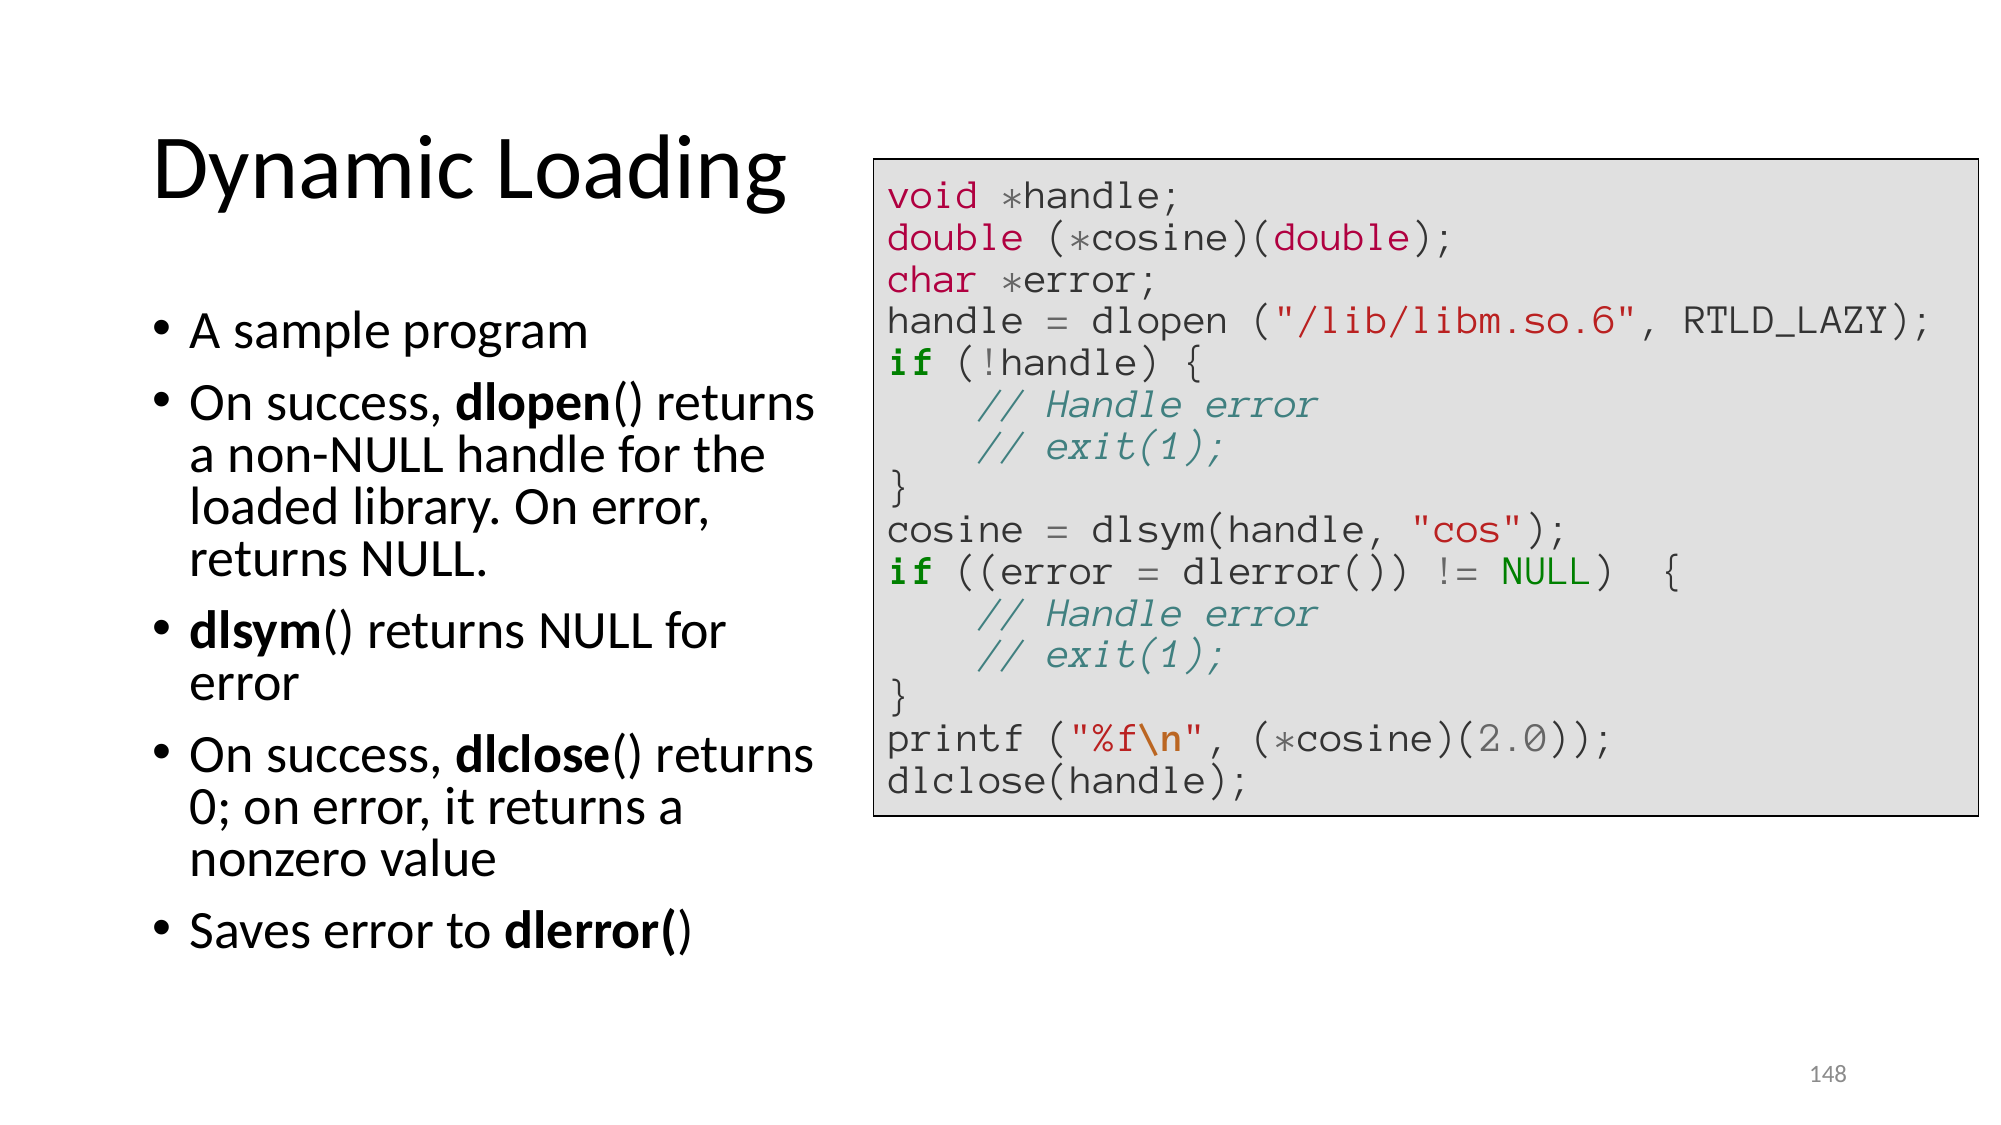

# Dynamic Loading
| void \*handle; double (\*cosine)(double); char \*error; handle = dlopen ("/lib/libm.so.6", RTLD\_LAZY); if (!handle) { // Handle error // exit(1); } cosine = dlsym(handle, "cos"); if ((error = dlerror()) != NULL) { // Handle error // exit(1); } printf ("%f\n", (\*cosine)(2.0)); dlclose(handle); |
| --- |
A sample program
On success, dlopen() returns a non-NULL handle for the loaded library. On error, returns NULL.
dlsym() returns NULL for error
On success, dlclose() returns 0; on error, it returns a nonzero value
Saves error to dlerror()

148